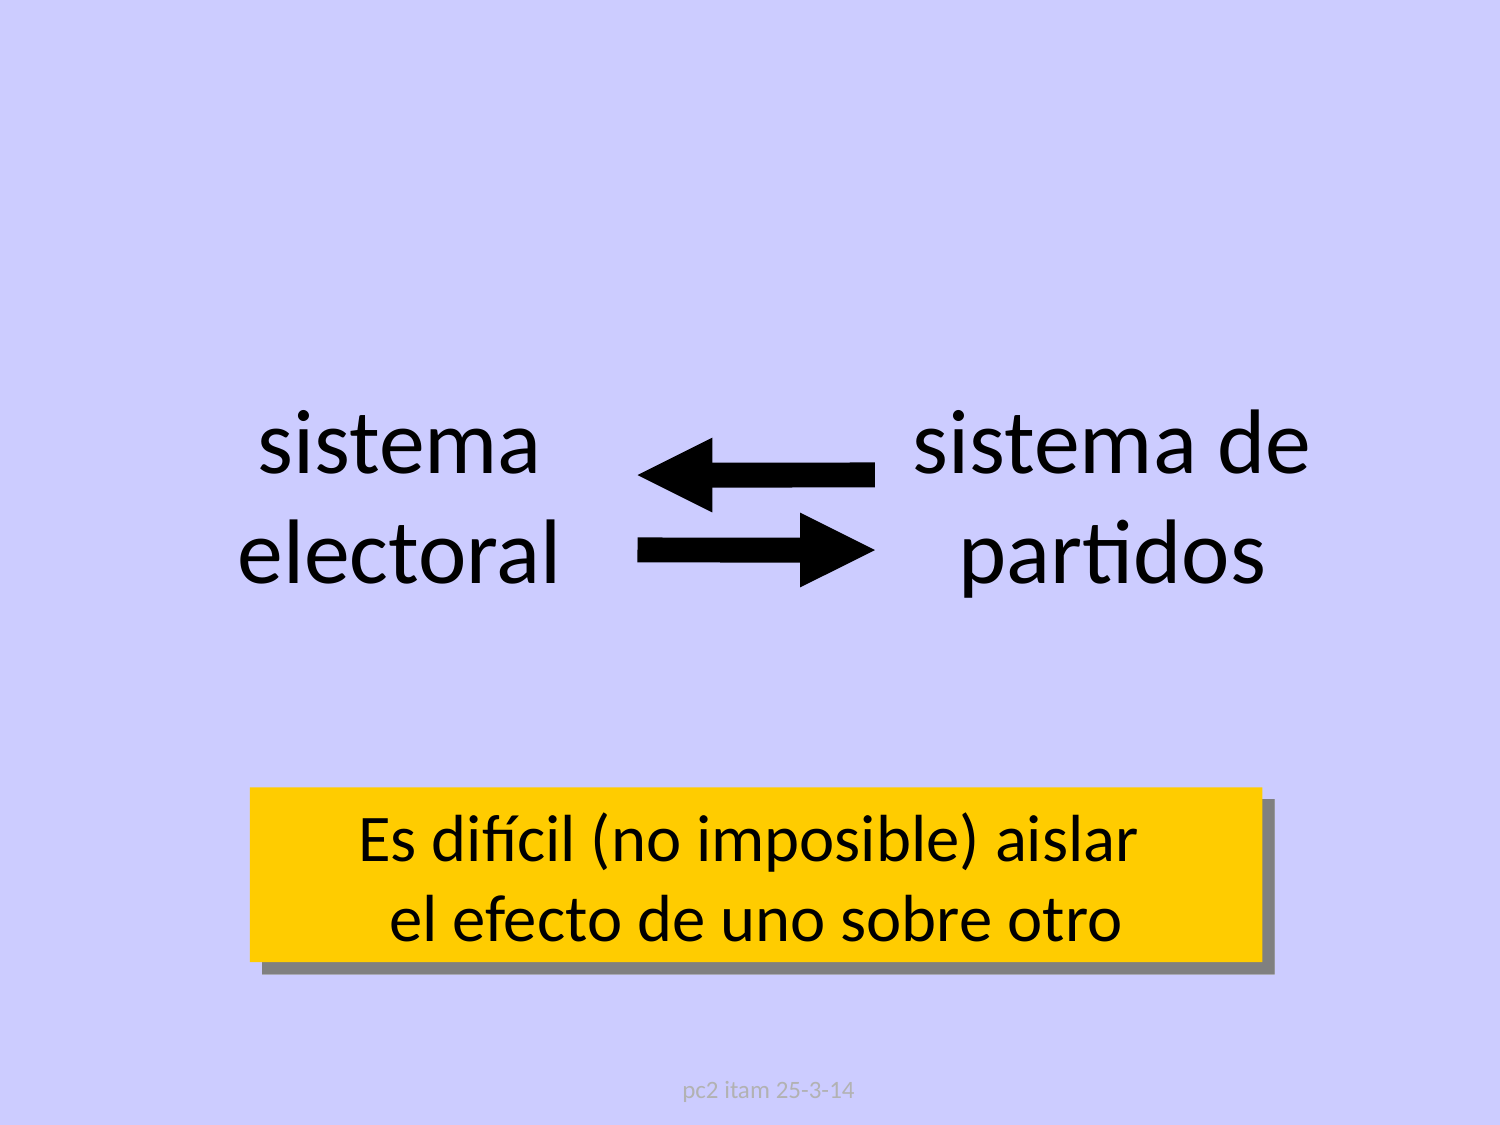

sistema electoral
sistema de partidos

Es difícil (no imposible) aislar
el efecto de uno sobre otro